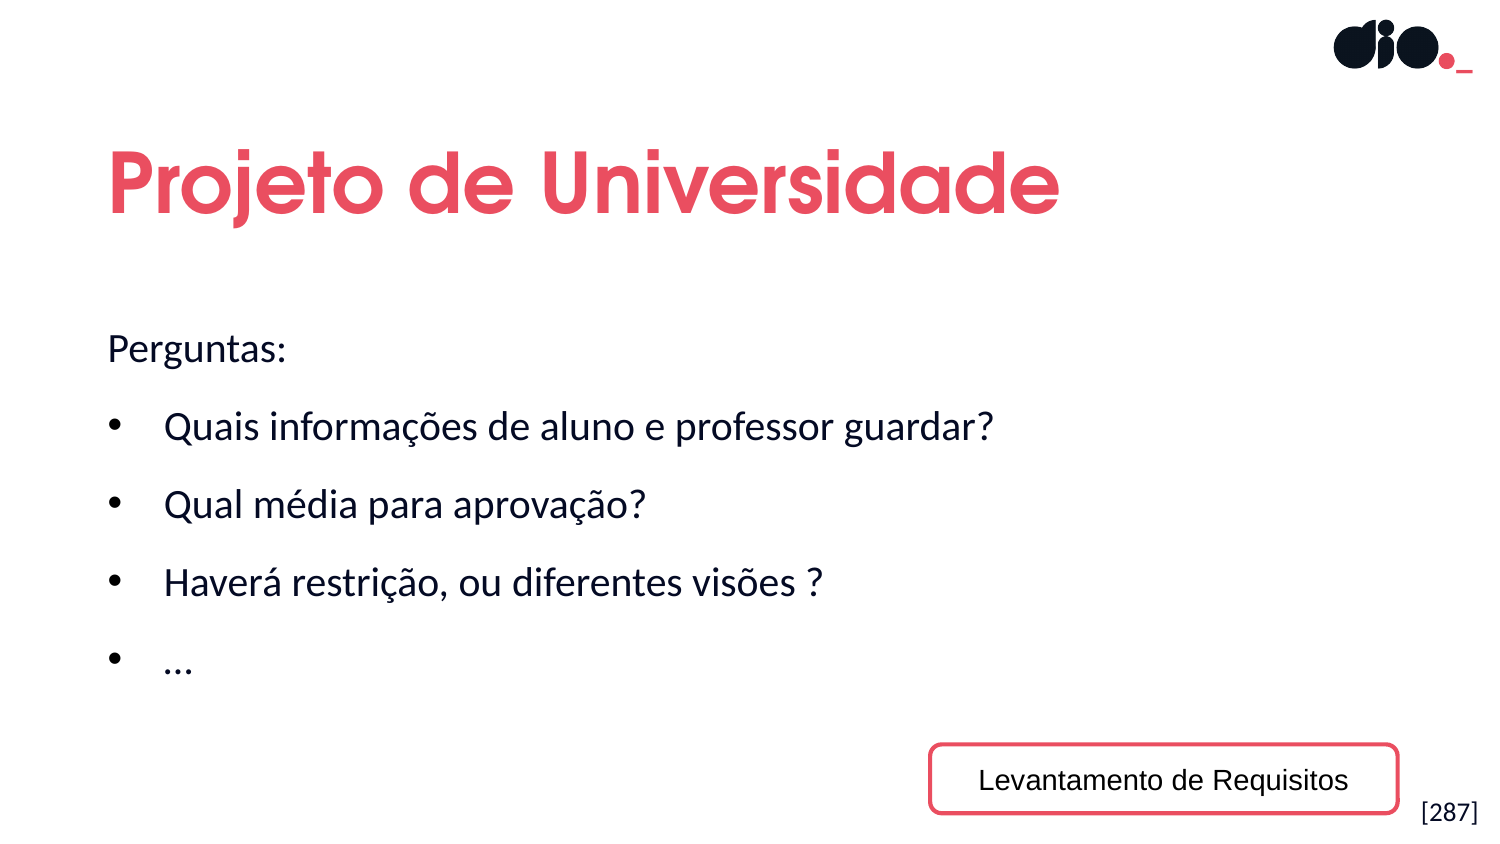

Projeto de Universidade
Perguntas:
Quais informações de aluno e professor guardar?
Qual média para aprovação?
Haverá restrição, ou diferentes visões ?
…
Levantamento de Requisitos
[287]